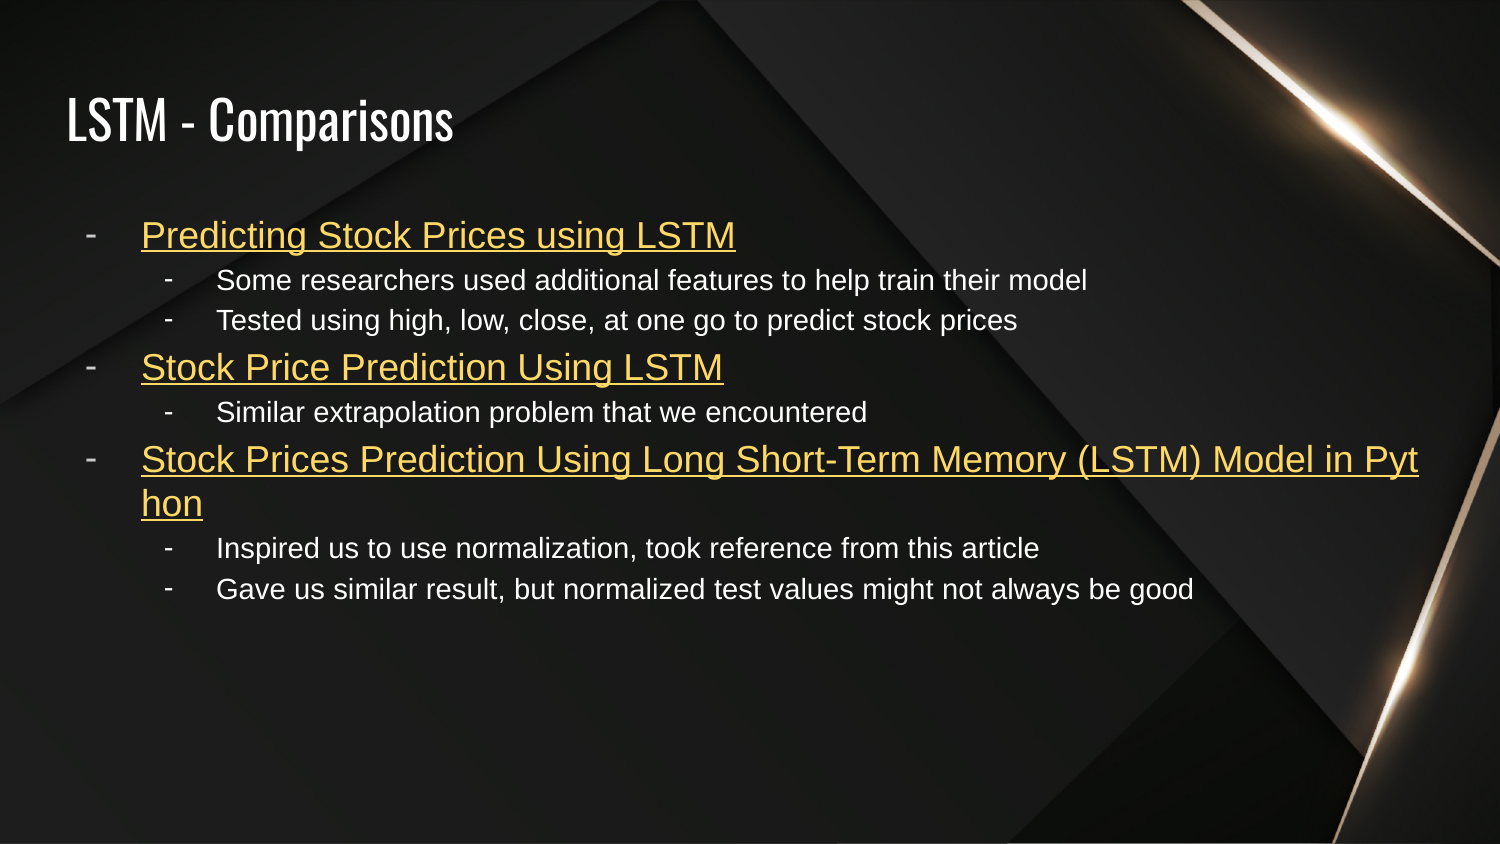

# LSTM - Comparisons
Predicting Stock Prices using LSTM
Some researchers used additional features to help train their model
Tested using high, low, close, at one go to predict stock prices
Stock Price Prediction Using LSTM
Similar extrapolation problem that we encountered
Stock Prices Prediction Using Long Short-Term Memory (LSTM) Model in Python
Inspired us to use normalization, took reference from this article
Gave us similar result, but normalized test values might not always be good